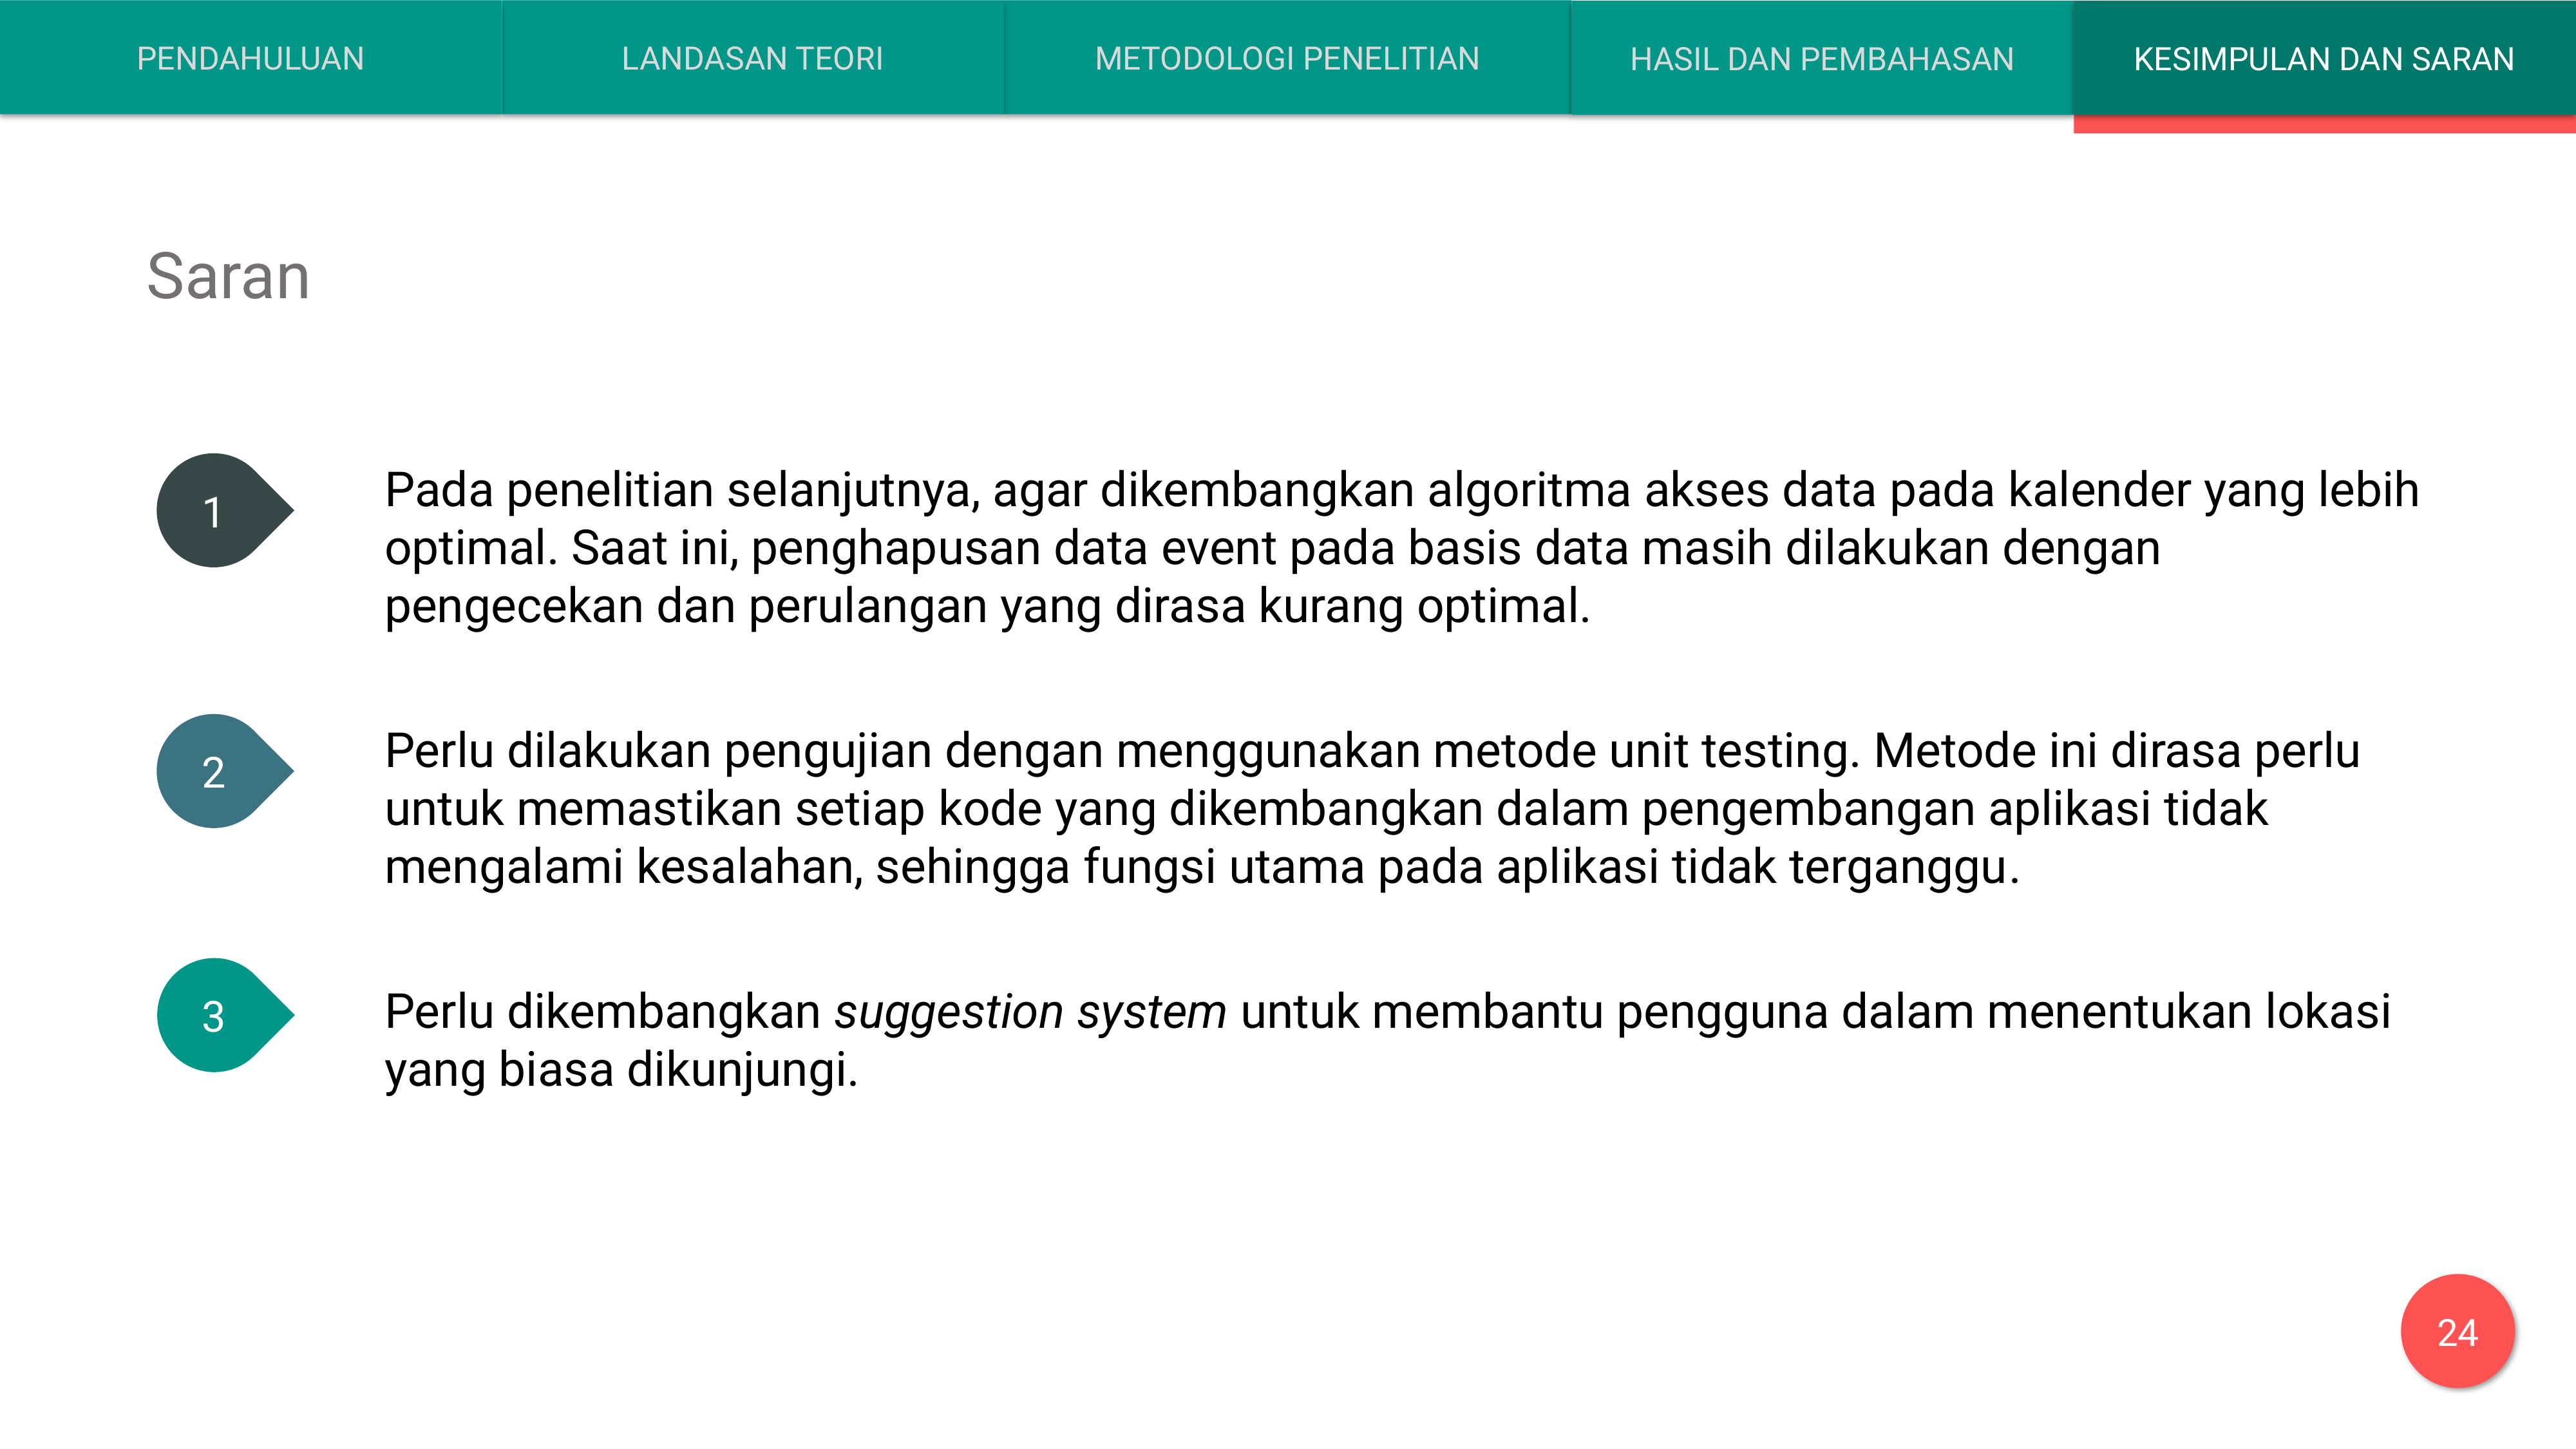

PENDAHULUAN
LANDASAN TEORI
METODOLOGI PENELITIAN
HASIL DAN PEMBAHASAN
KESIMPULAN DAN SARAN

Saran
1

Pada penelitian selanjutnya, agar dikembangkan algoritma akses data pada kalender yang lebih optimal. Saat ini, penghapusan data event pada basis data masih dilakukan dengan pengecekan dan perulangan yang dirasa kurang optimal.
2

Perlu dilakukan pengujian dengan menggunakan metode unit testing. Metode ini dirasa perlu untuk memastikan setiap kode yang dikembangkan dalam pengembangan aplikasi tidak mengalami kesalahan, sehingga fungsi utama pada aplikasi tidak terganggu.
3

Perlu dikembangkan suggestion system untuk membantu pengguna dalam menentukan lokasi yang biasa dikunjungi.
24